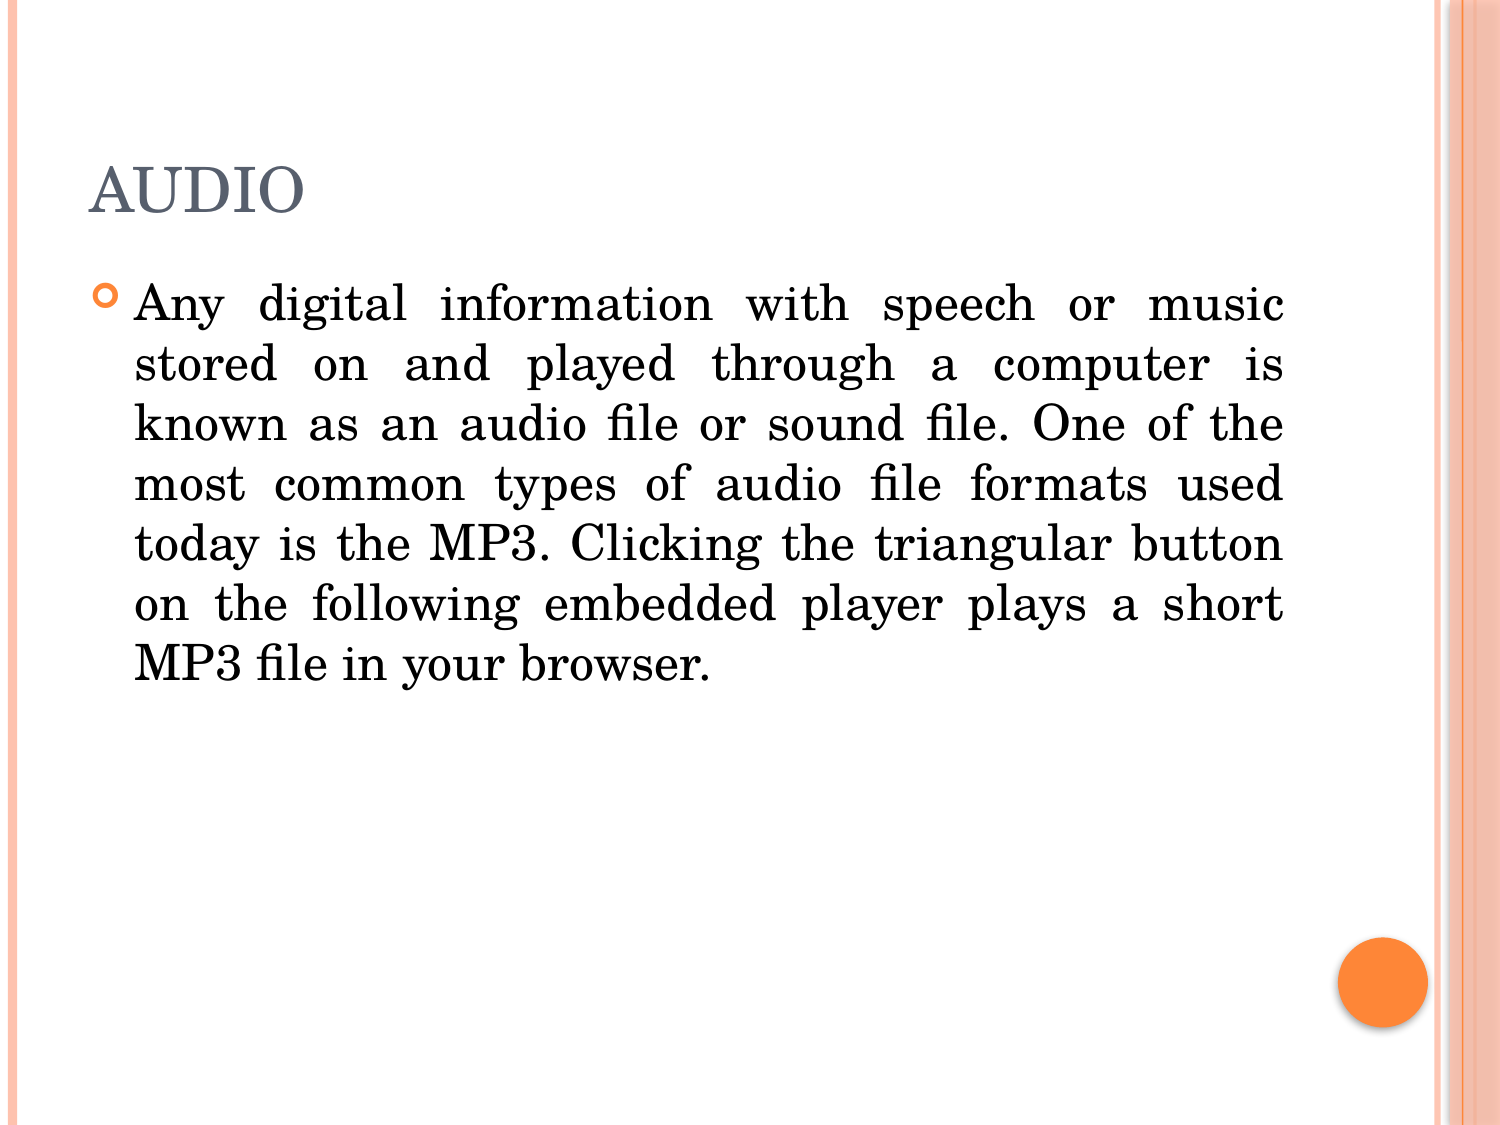

# audio
Any digital information with speech or music stored on and played through a computer is known as an audio file or sound file. One of the most common types of audio file formats used today is the MP3. Clicking the triangular button on the following embedded player plays a short MP3 file in your browser.